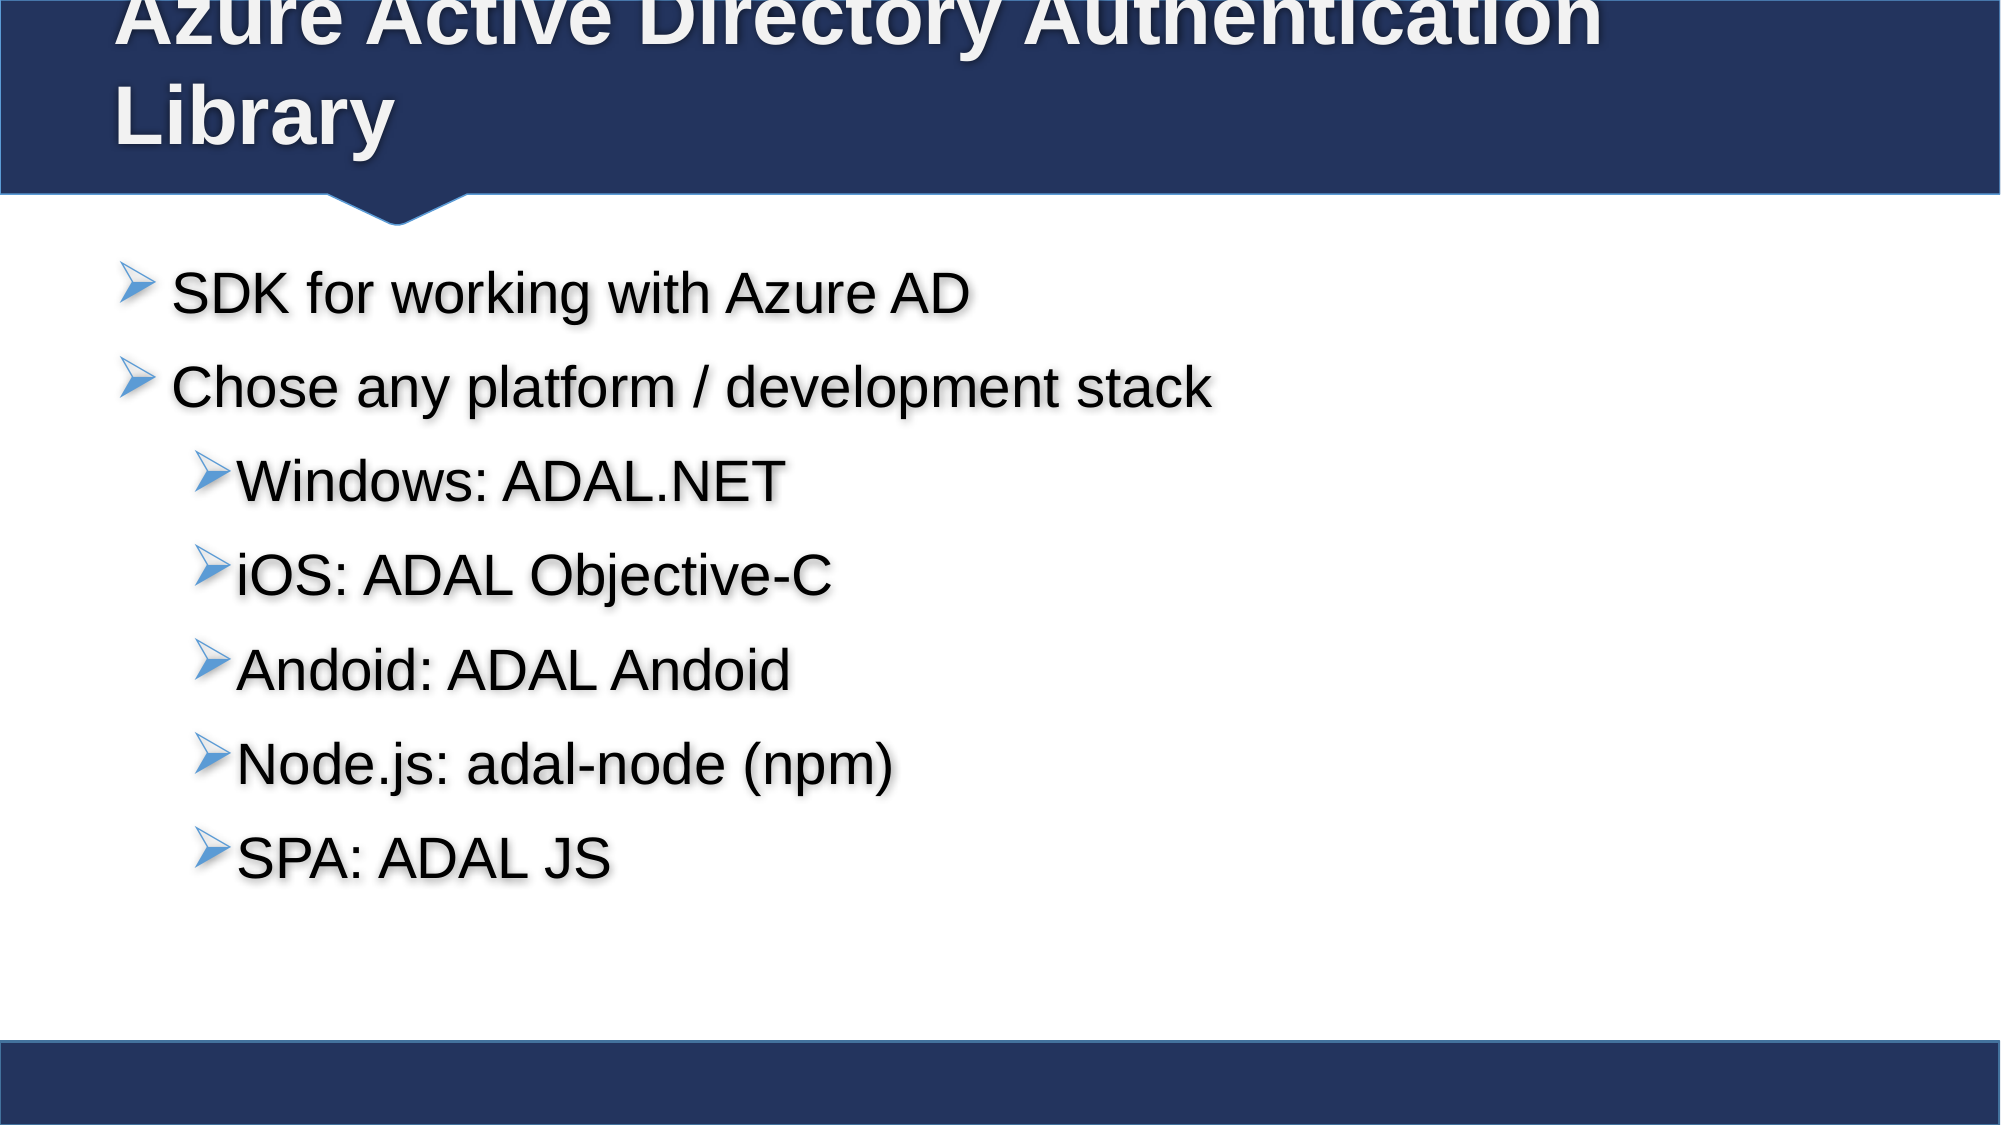

# Azure Active Directory Authentication Library
SDK for working with Azure AD
Chose any platform / development stack
Windows: ADAL.NET
iOS: ADAL Objective-C
Andoid: ADAL Andoid
Node.js: adal-node (npm)
SPA: ADAL JS